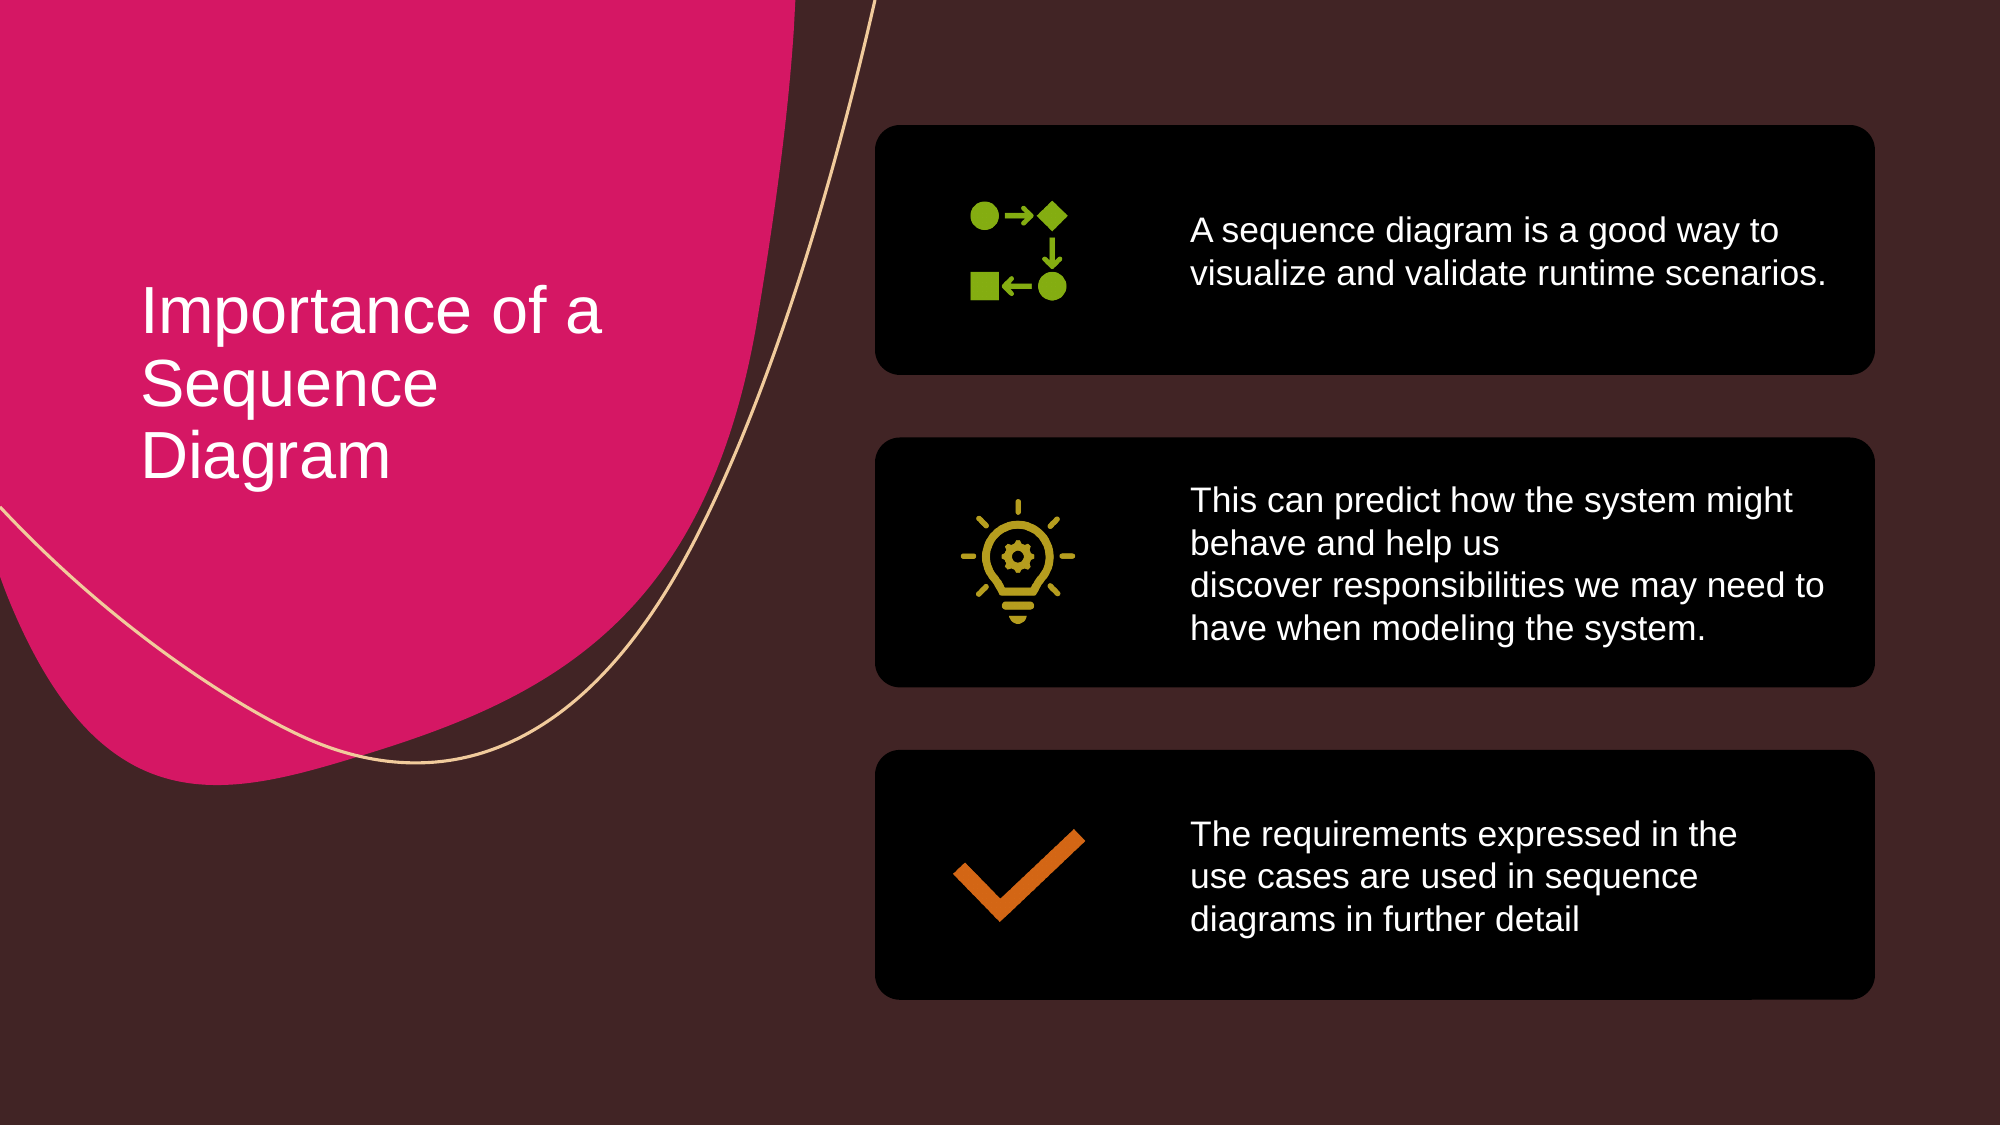

# Importance of a Sequence Diagram
A sequence diagram is a good way to visualize and validate runtime scenarios.
This can predict how the system might behave and help us discover responsibilities we may need to have when modeling the system.
The requirements expressed in the use cases are used in sequence diagrams in further detail